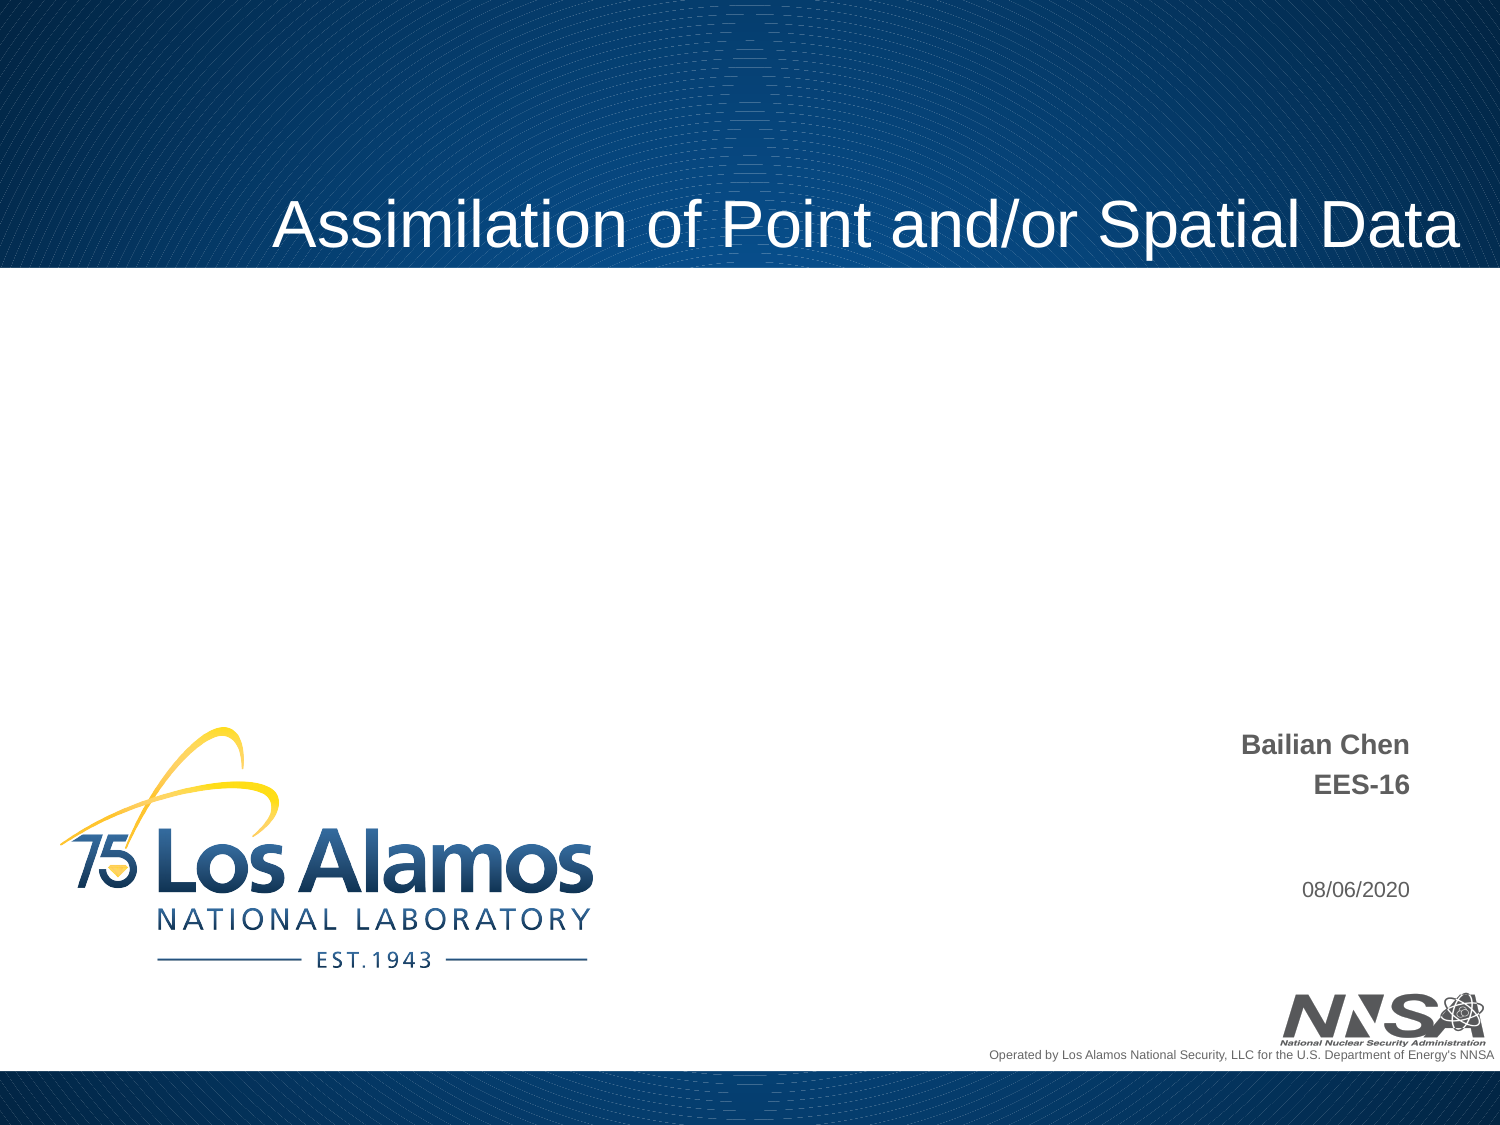

# Assimilation of Point and/or Spatial Data
Bailian Chen
EES-16

08/06/2020